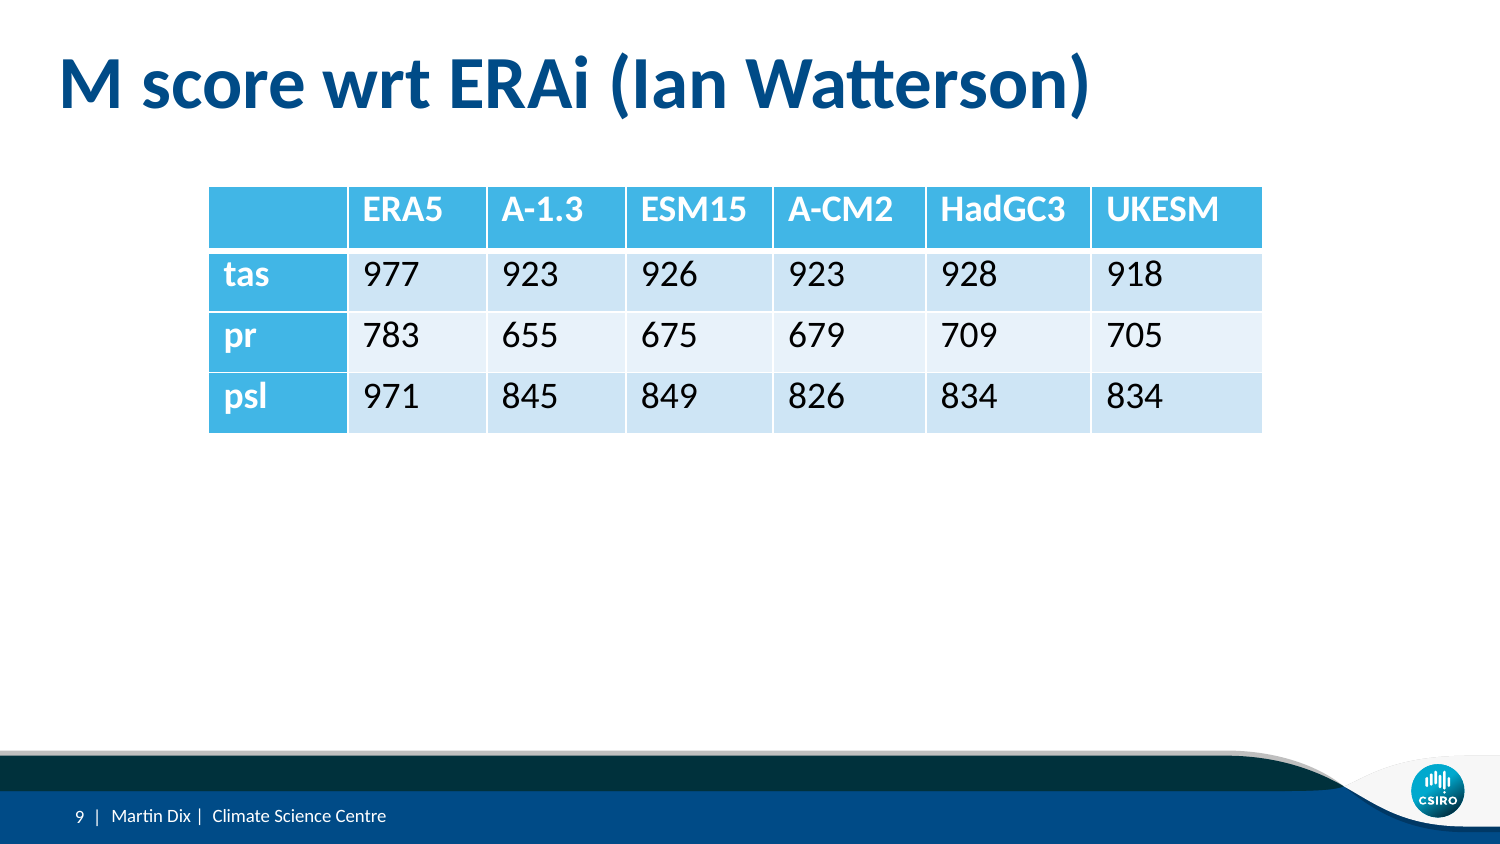

# M score wrt ERAi (Ian Watterson)
|  | ERA5 | A-1.3 | ESM15 | A-CM2 | HadGC3 | UKESM |
| --- | --- | --- | --- | --- | --- | --- |
| tas | 977 | 923 | 926 | 923 | 928 | 918 |
| pr | 783 | 655 | 675 | 679 | 709 | 705 |
| psl | 971 | 845 | 849 | 826 | 834 | 834 |
9  |
Martin Dix |  Climate Science Centre